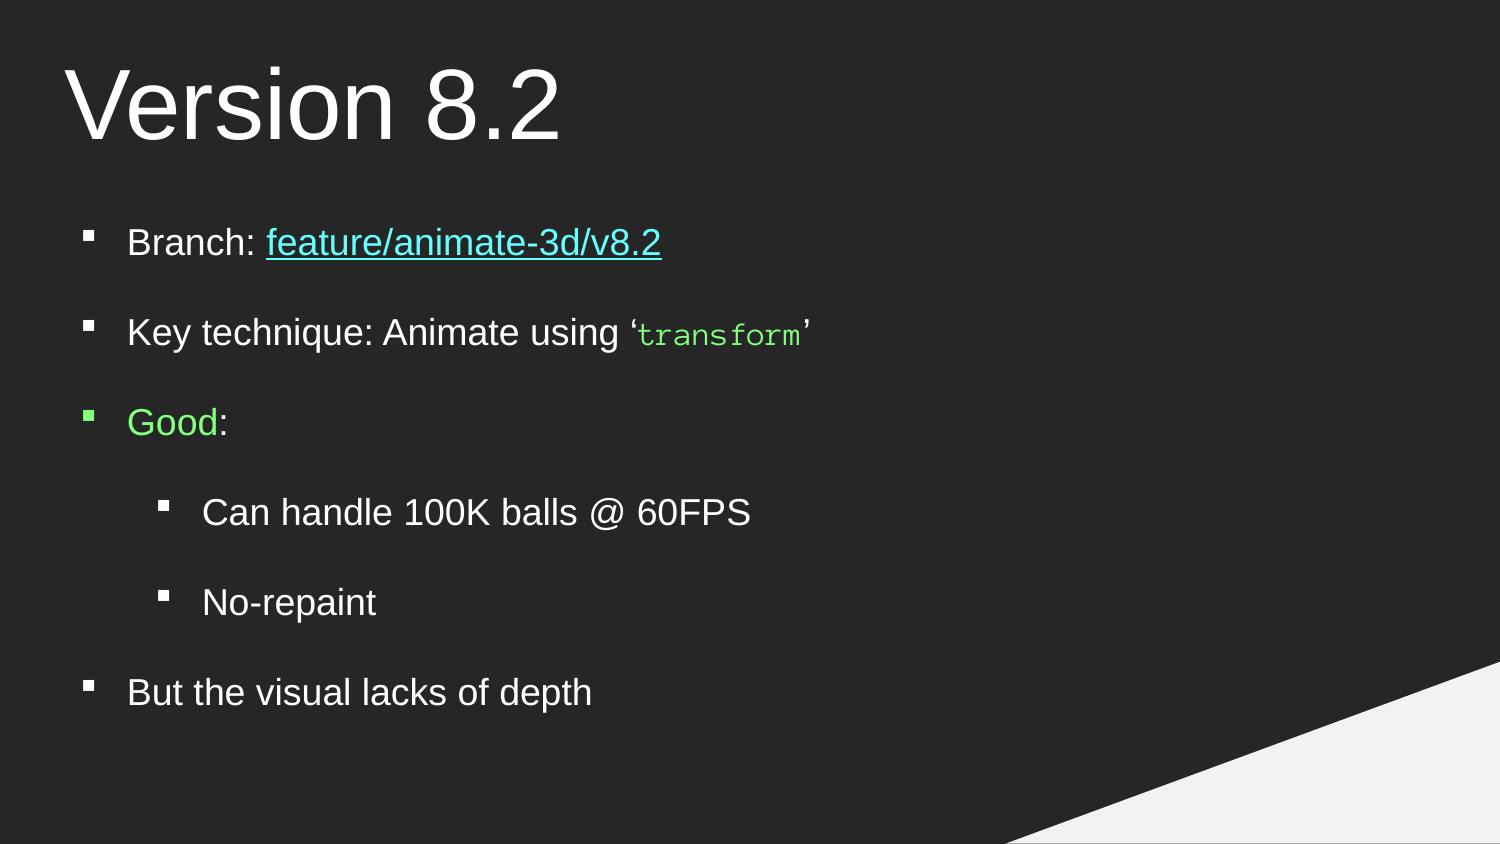

Version 8.2
Branch: feature/animate-3d/v8.2
Key technique: Animate using ‘transform’
Good:
Can handle 100K balls @ 60FPS
No-repaint
But the visual lacks of depth